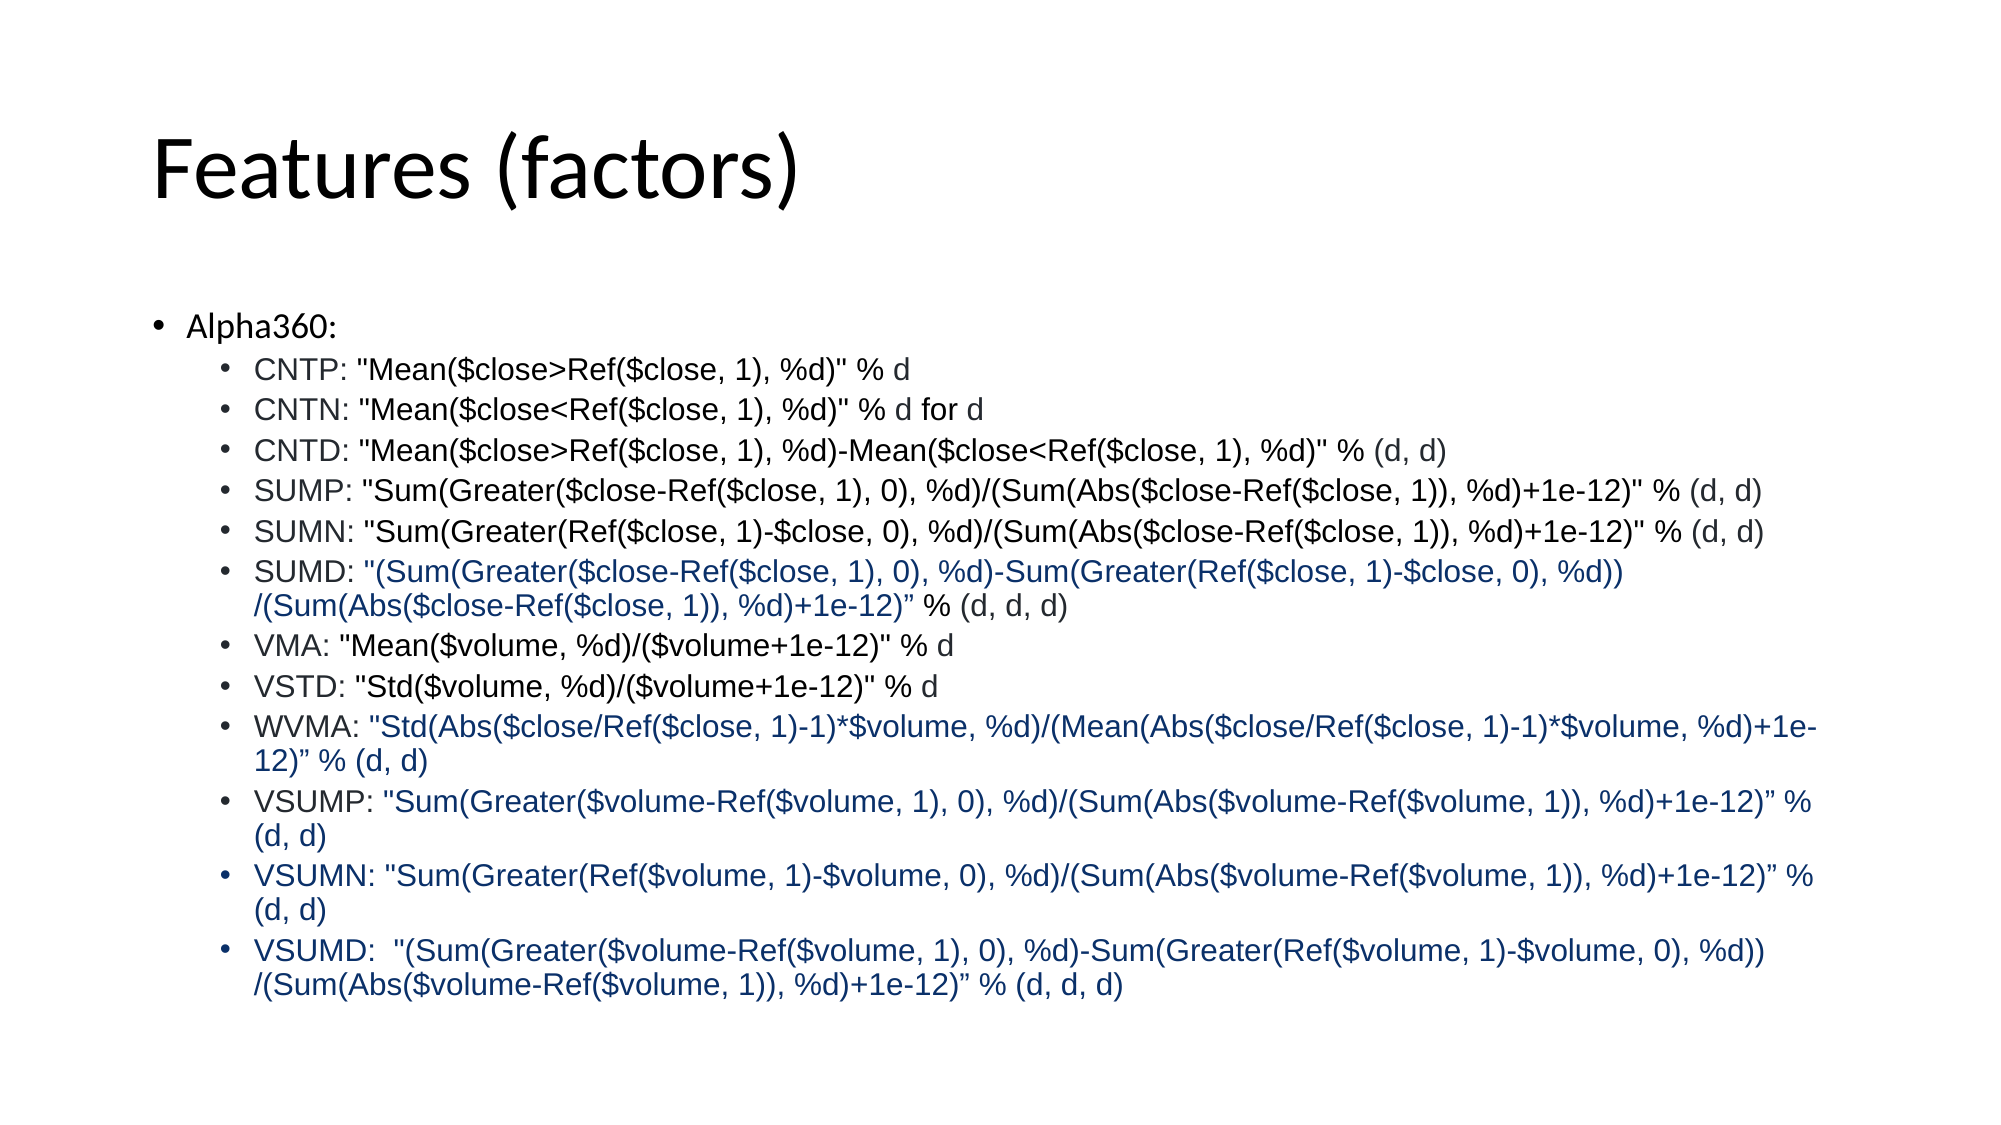

# Features (factors)
Alpha360:
CNTP: "Mean($close>Ref($close, 1), %d)" % d
CNTN: "Mean($close<Ref($close, 1), %d)" % d for d
CNTD: "Mean($close>Ref($close, 1), %d)-Mean($close<Ref($close, 1), %d)" % (d, d)
SUMP: "Sum(Greater($close-Ref($close, 1), 0), %d)/(Sum(Abs($close-Ref($close, 1)), %d)+1e-12)" % (d, d)
SUMN: "Sum(Greater(Ref($close, 1)-$close, 0), %d)/(Sum(Abs($close-Ref($close, 1)), %d)+1e-12)" % (d, d)
SUMD: "(Sum(Greater($close-Ref($close, 1), 0), %d)-Sum(Greater(Ref($close, 1)-$close, 0), %d)) /(Sum(Abs($close-Ref($close, 1)), %d)+1e-12)” % (d, d, d)
VMA: "Mean($volume, %d)/($volume+1e-12)" % d
VSTD: "Std($volume, %d)/($volume+1e-12)" % d
WVMA: "Std(Abs($close/Ref($close, 1)-1)*$volume, %d)/(Mean(Abs($close/Ref($close, 1)-1)*$volume, %d)+1e-12)” % (d, d)
VSUMP: "Sum(Greater($volume-Ref($volume, 1), 0), %d)/(Sum(Abs($volume-Ref($volume, 1)), %d)+1e-12)” % (d, d)
VSUMN: "Sum(Greater(Ref($volume, 1)-$volume, 0), %d)/(Sum(Abs($volume-Ref($volume, 1)), %d)+1e-12)” % (d, d)
VSUMD:  "(Sum(Greater($volume-Ref($volume, 1), 0), %d)-Sum(Greater(Ref($volume, 1)-$volume, 0), %d)) /(Sum(Abs($volume-Ref($volume, 1)), %d)+1e-12)” % (d, d, d)